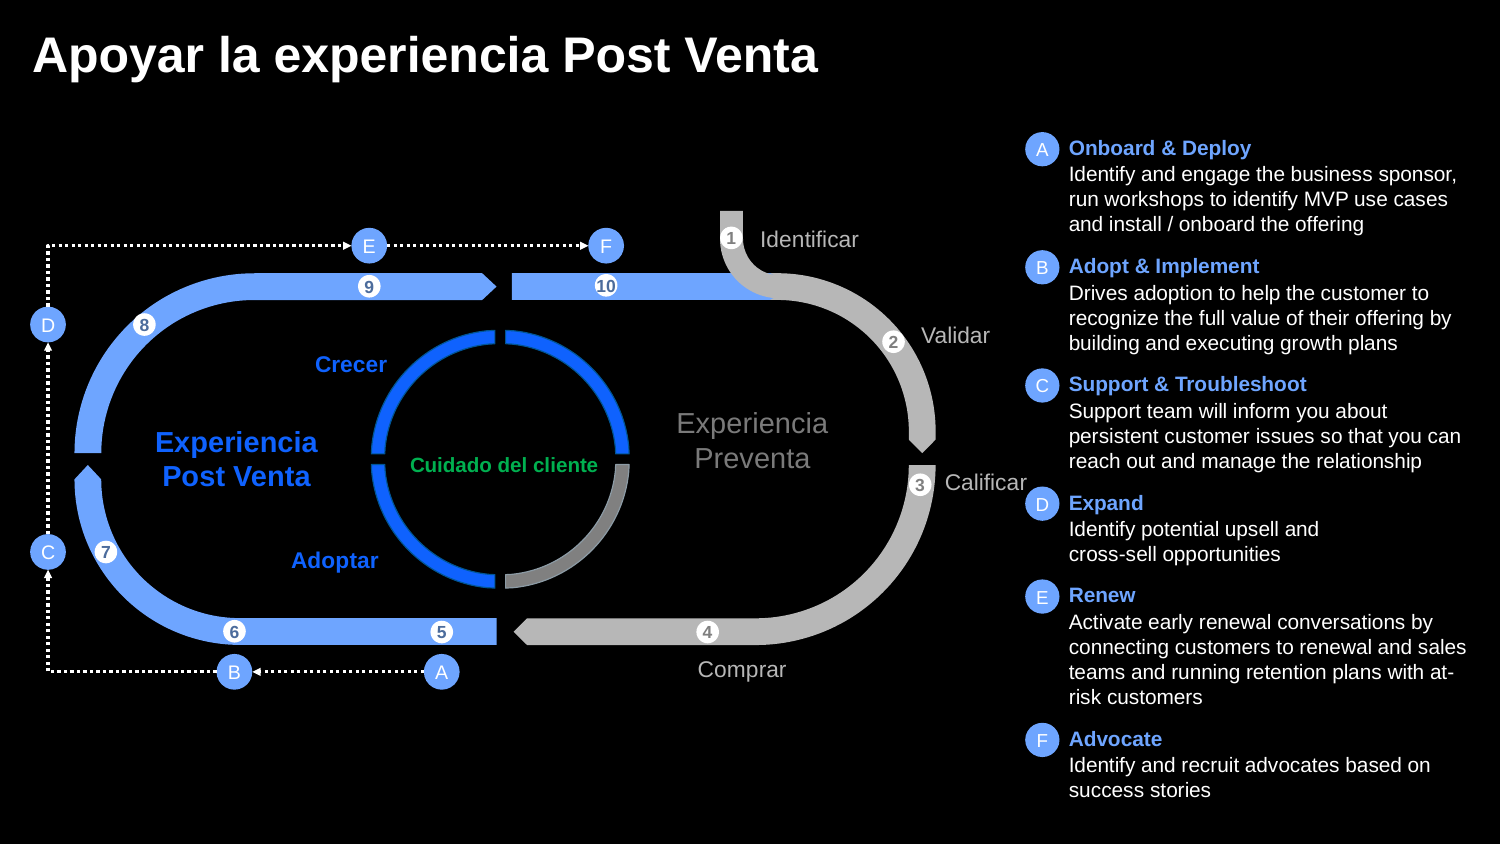

# Apoyar la experiencia Post Venta
A
Onboard & Deploy
Identify and engage the business sponsor, run workshops to identify MVP use cases and install / onboard the offering

Identificar
1
E
F

10
9
D
8
Validar

2
Crecer

Experiencia Post Venta
Cuidado del cliente

Calificar
3
C
Adoptar
7
6
5
4
B
A
Comprar
B
Adopt & Implement
Drives adoption to help the customer to recognize the full value of their offering by building and executing growth plans
C
Support & Troubleshoot
Support team will inform you about persistent customer issues so that you can reach out and manage the relationship
Experiencia Preventa
D
Expand
Identify potential upsell and
cross-sell opportunities
E
Renew
Activate early renewal conversations by connecting customers to renewal and sales teams and running retention plans with at-risk customers
F
Advocate
Identify and recruit advocates based on success stories